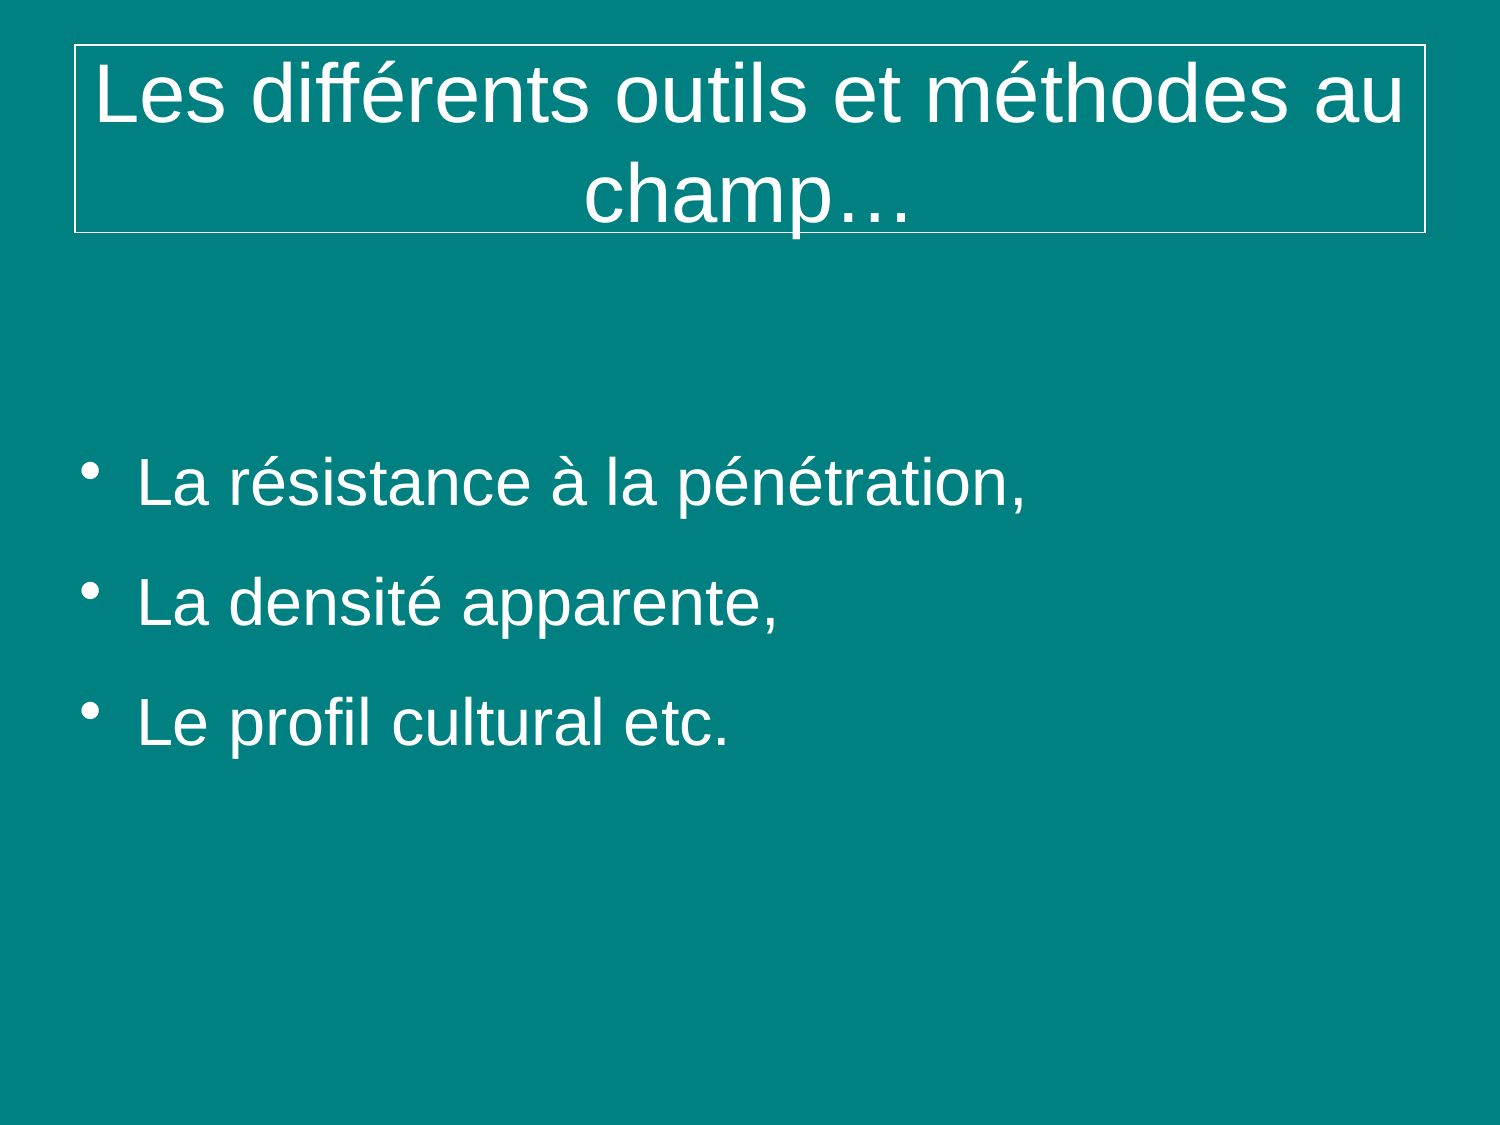

# Les différents outils et méthodes au champ…

La résistance à la pénétration,
La densité apparente,
Le profil cultural etc.